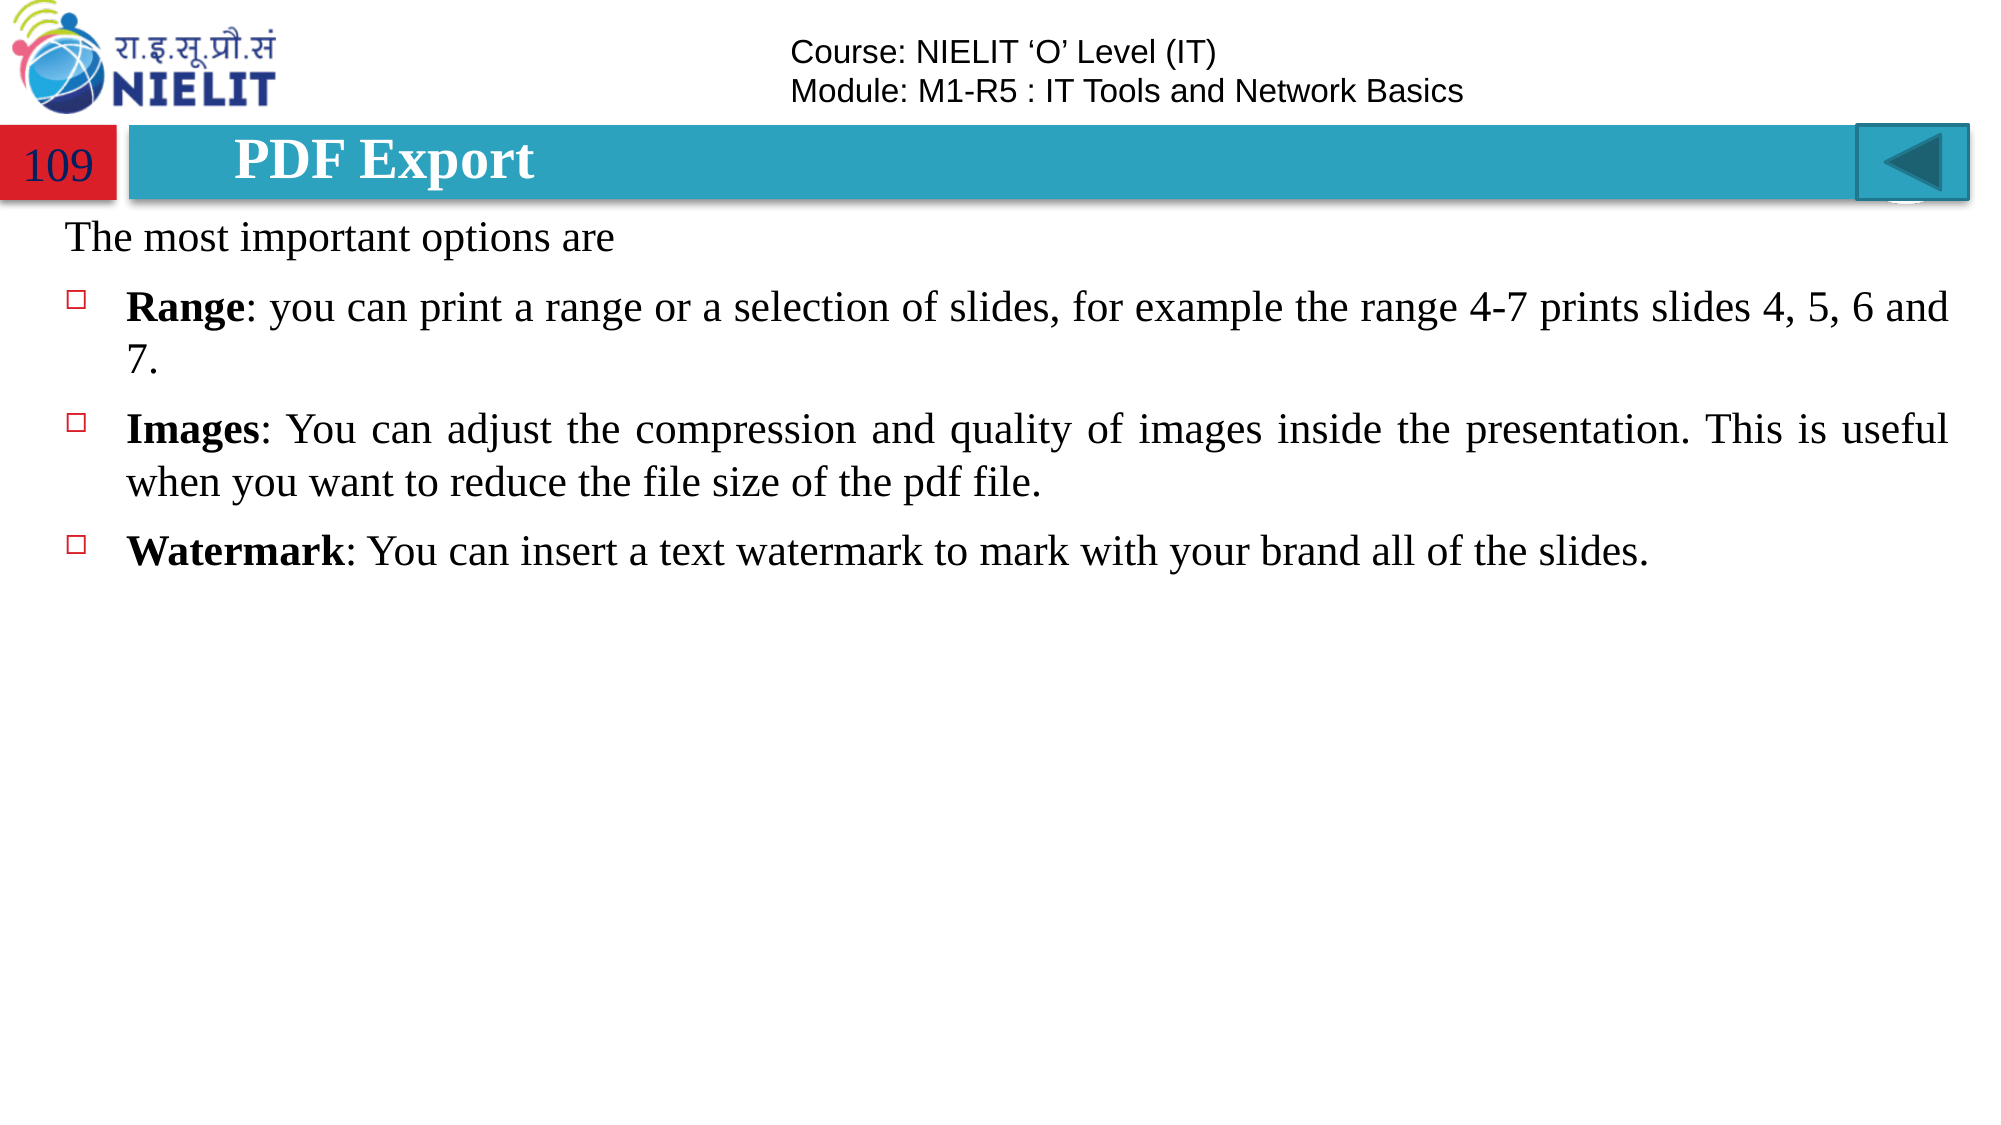

# PDF Export
109
The most important options are
Range: you can print a range or a selection of slides, for example the range 4-7 prints slides 4, 5, 6 and 7.
Images: You can adjust the compression and quality of images inside the presentation. This is useful when you want to reduce the file size of the pdf file.
Watermark: You can insert a text watermark to mark with your brand all of the slides.